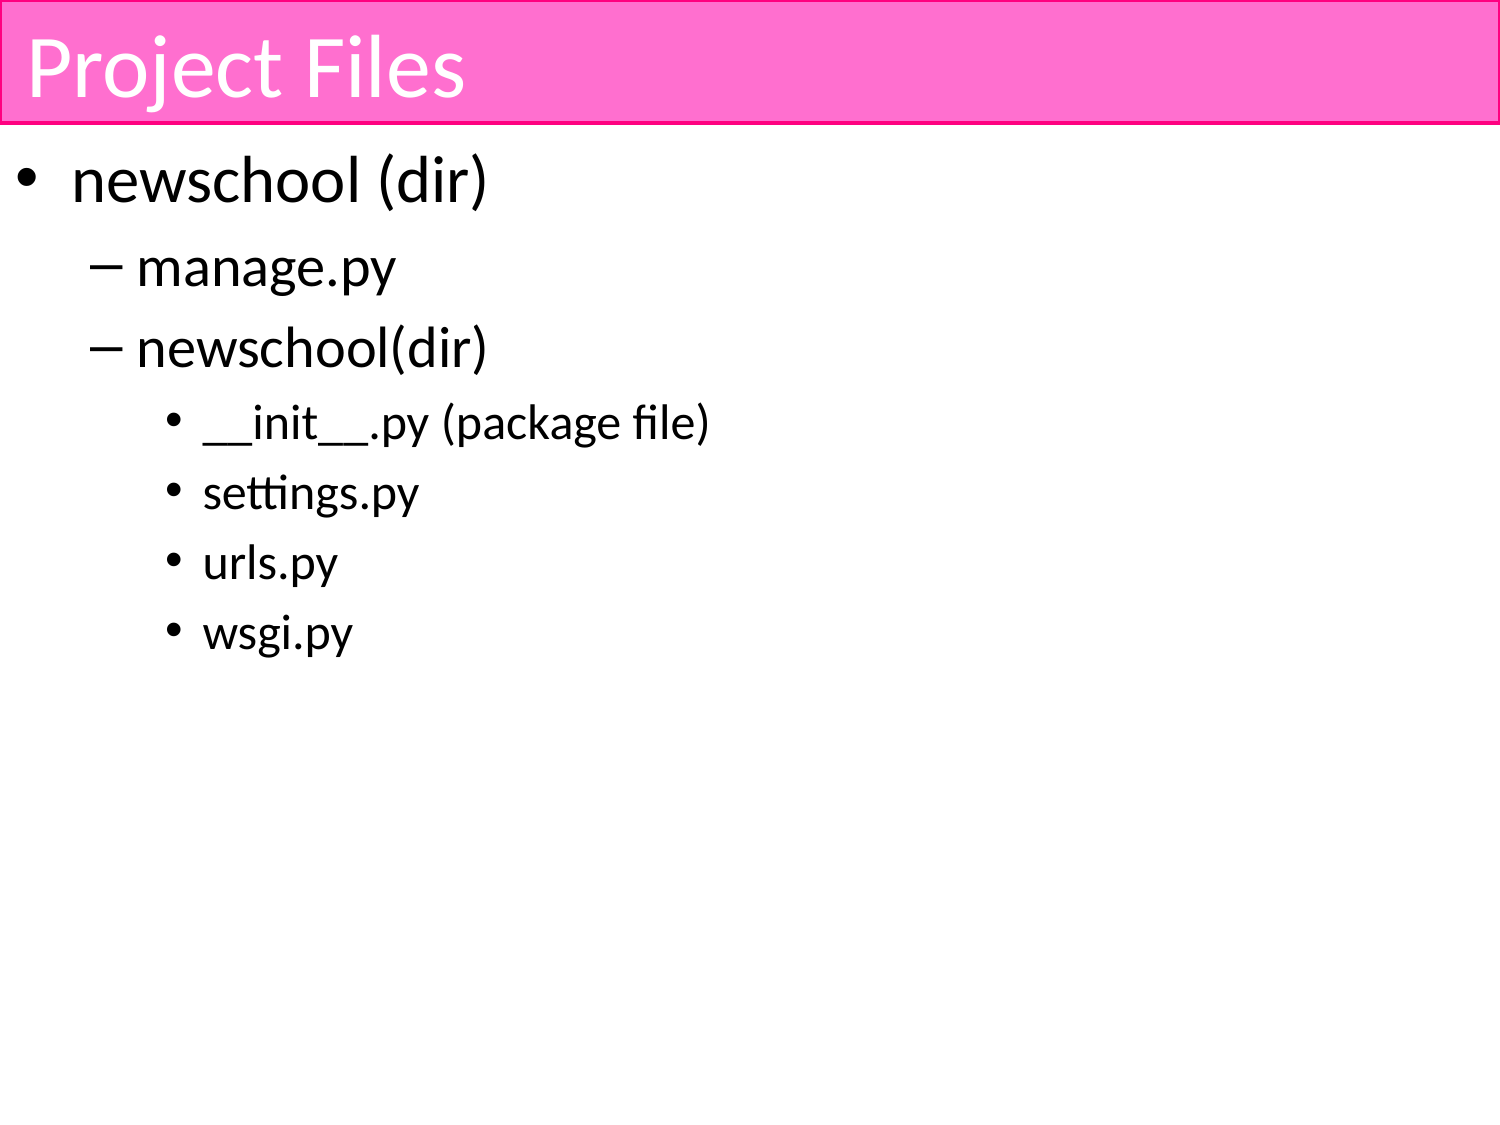

# Project Files
newschool (dir)
manage.py
newschool(dir)
__init__.py (package file)
settings.py
urls.py
wsgi.py